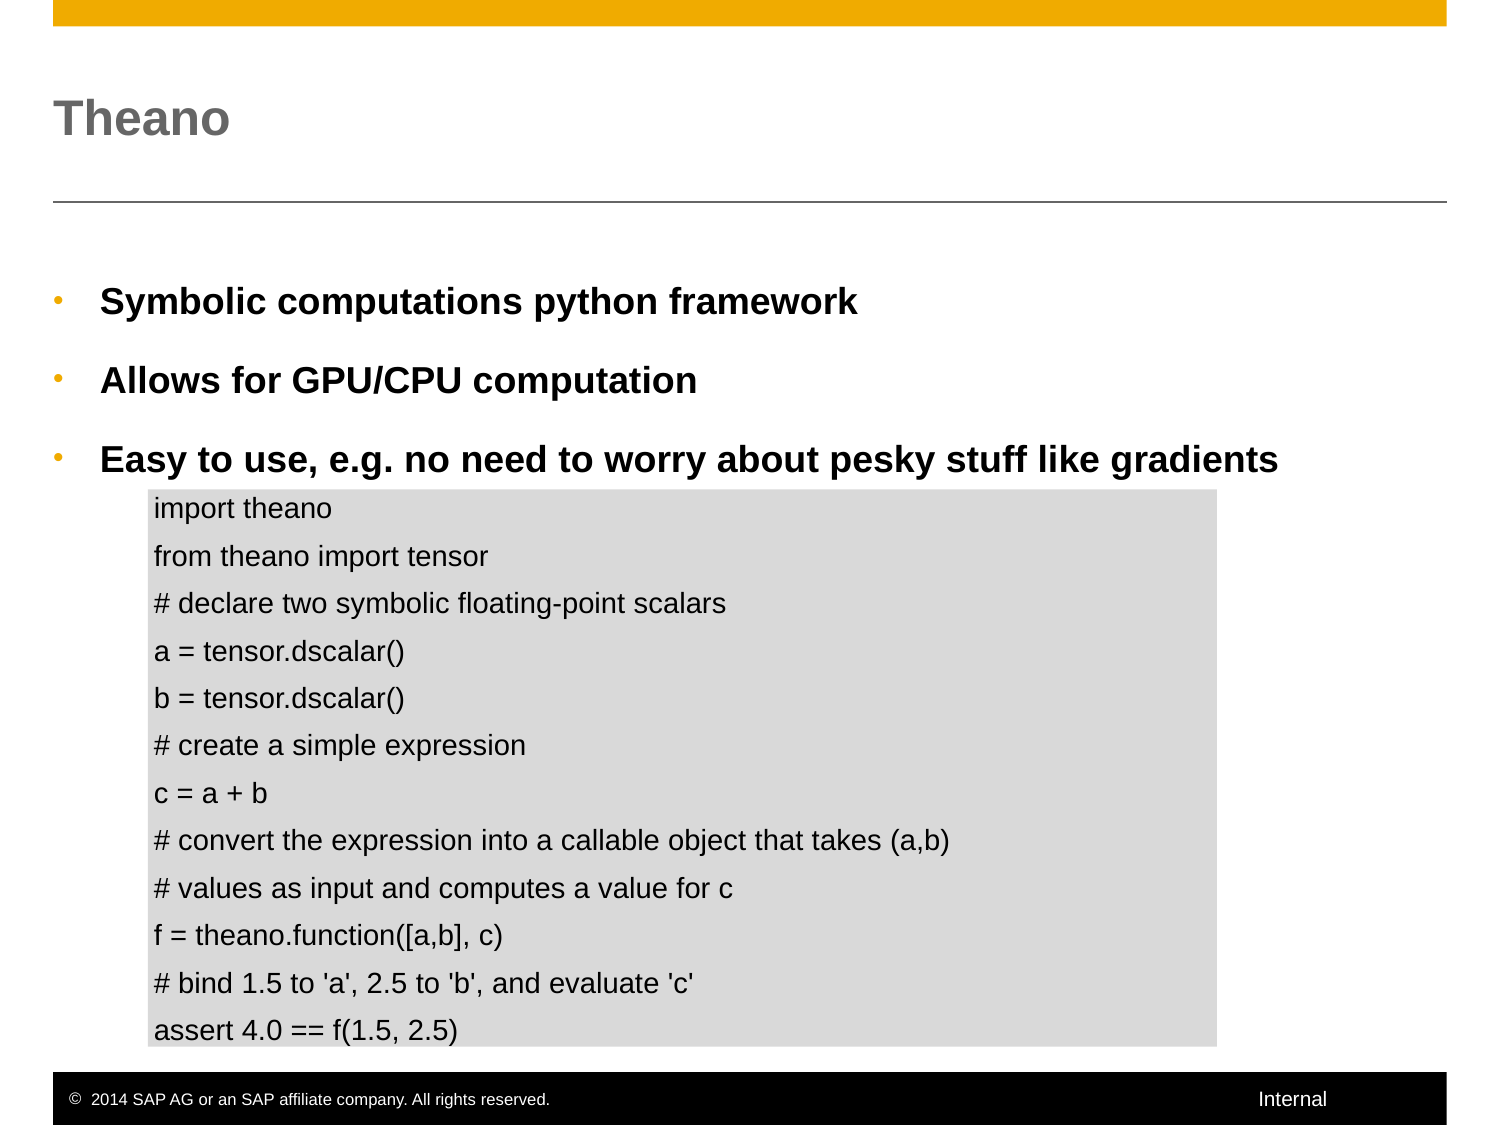

# Theano
Symbolic computations python framework
Allows for GPU/CPU computation
Easy to use, e.g. no need to worry about pesky stuff like gradients

import theano
from theano import tensor
# declare two symbolic floating-point scalars
a = tensor.dscalar()
b = tensor.dscalar()
# create a simple expression
c = a + b
# convert the expression into a callable object that takes (a,b)
# values as input and computes a value for c
f = theano.function([a,b], c)
# bind 1.5 to 'a', 2.5 to 'b', and evaluate 'c'
assert 4.0 == f(1.5, 2.5)